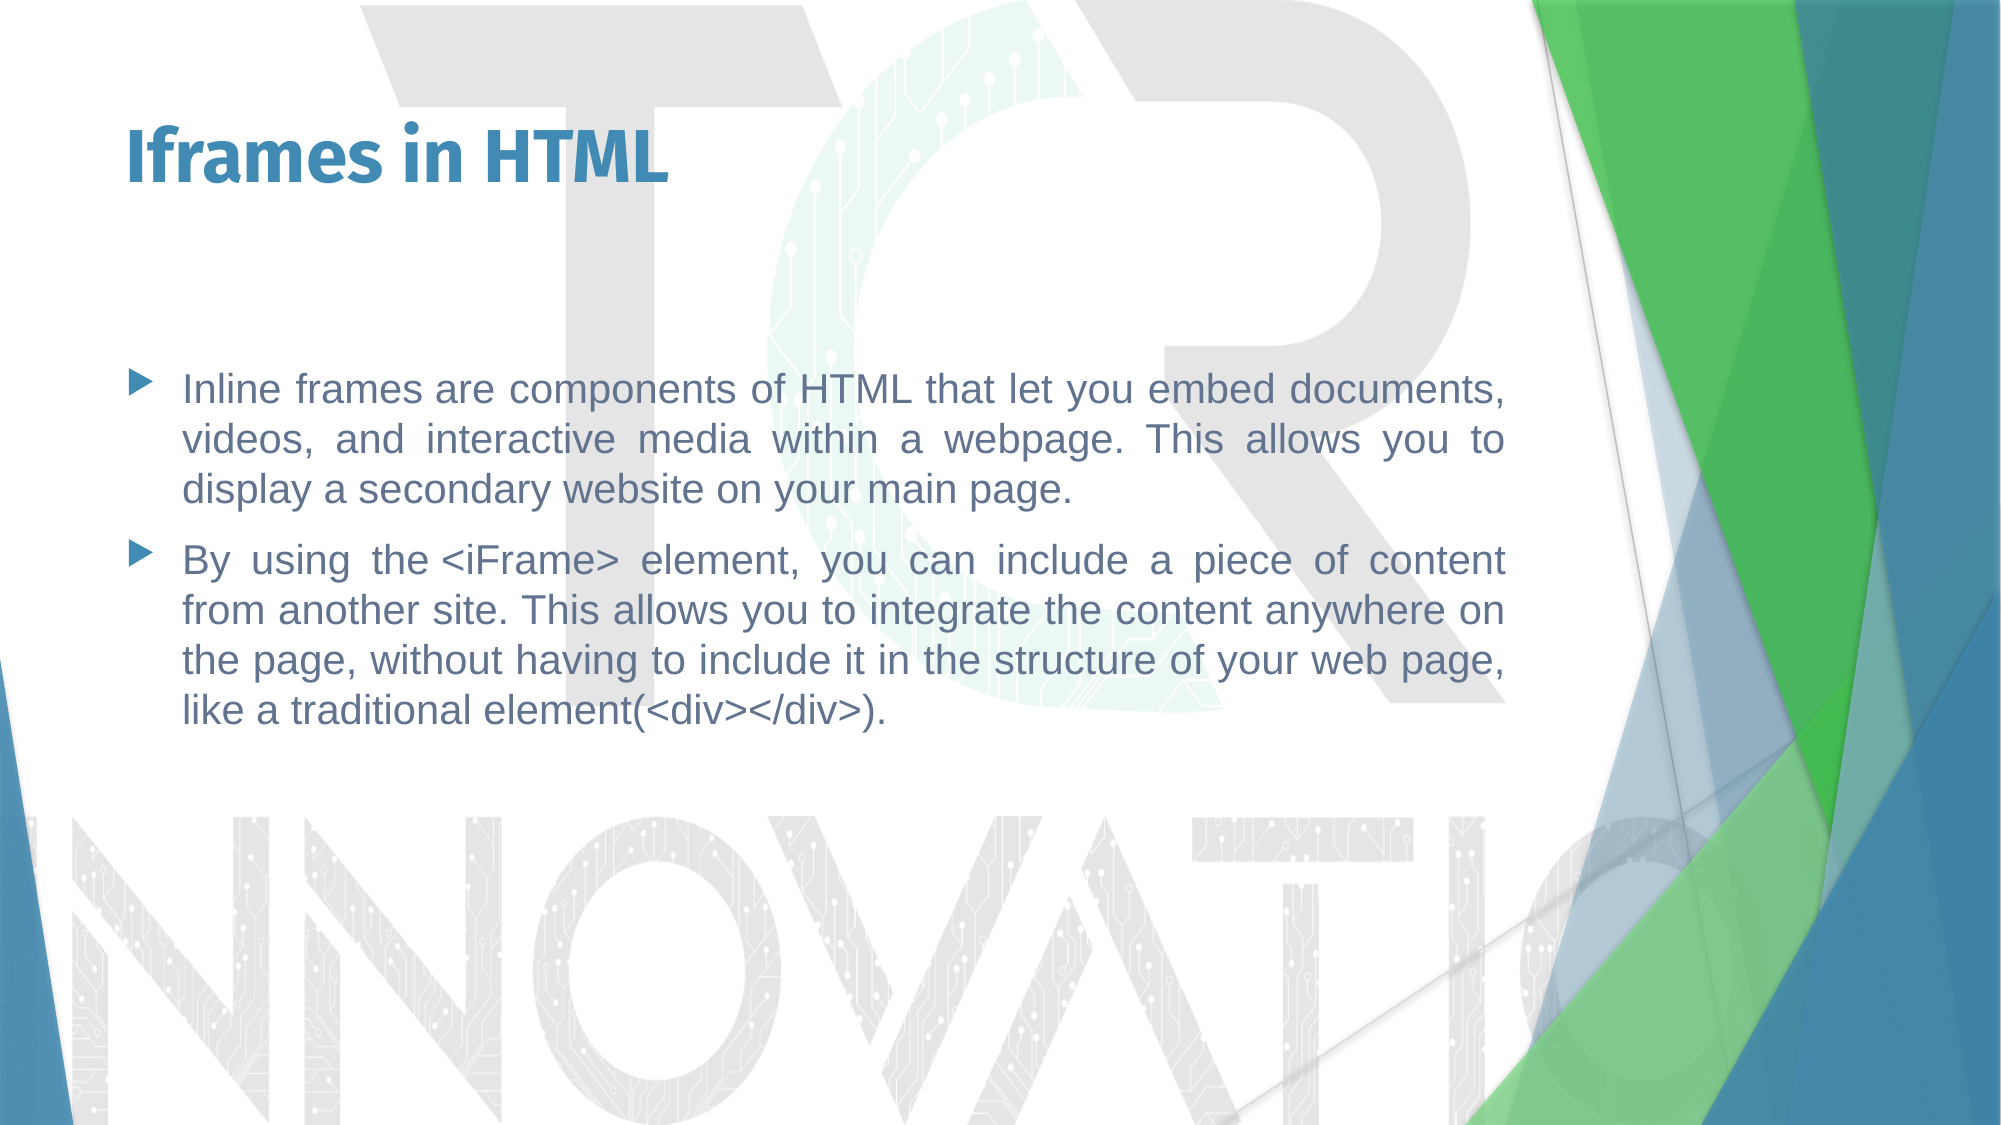

# Iframes in HTML
Inline frames are components of HTML that let you embed documents, videos, and interactive media within a webpage. This allows you to display a secondary website on your main page.
By using the <iFrame> element, you can include a piece of content from another site. This allows you to integrate the content anywhere on the page, without having to include it in the structure of your web page, like a traditional element(<div></div>).